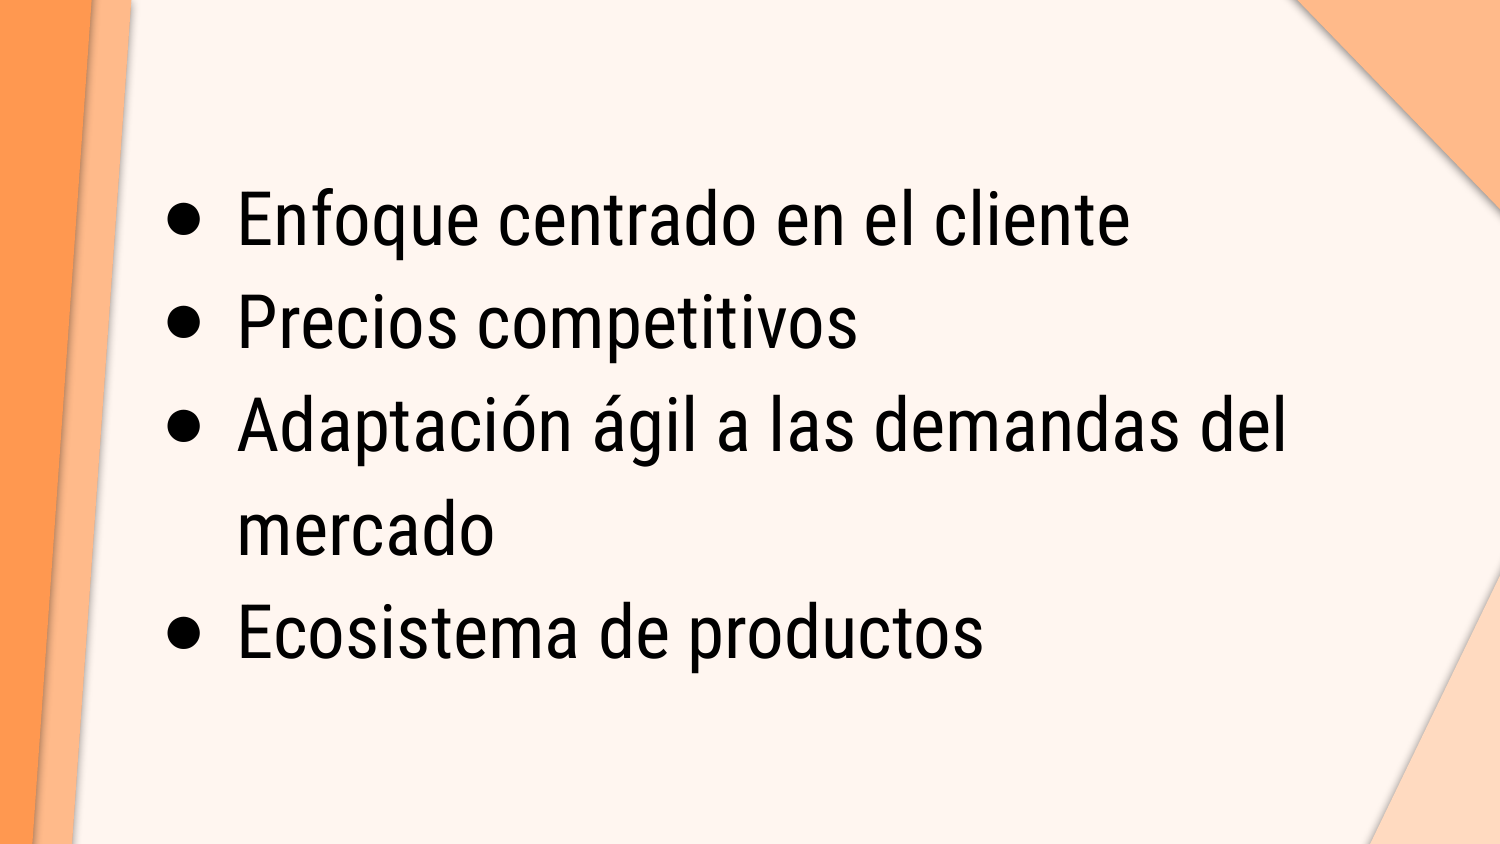

Enfoque centrado en el cliente
Precios competitivos
Adaptación ágil a las demandas del mercado
Ecosistema de productos